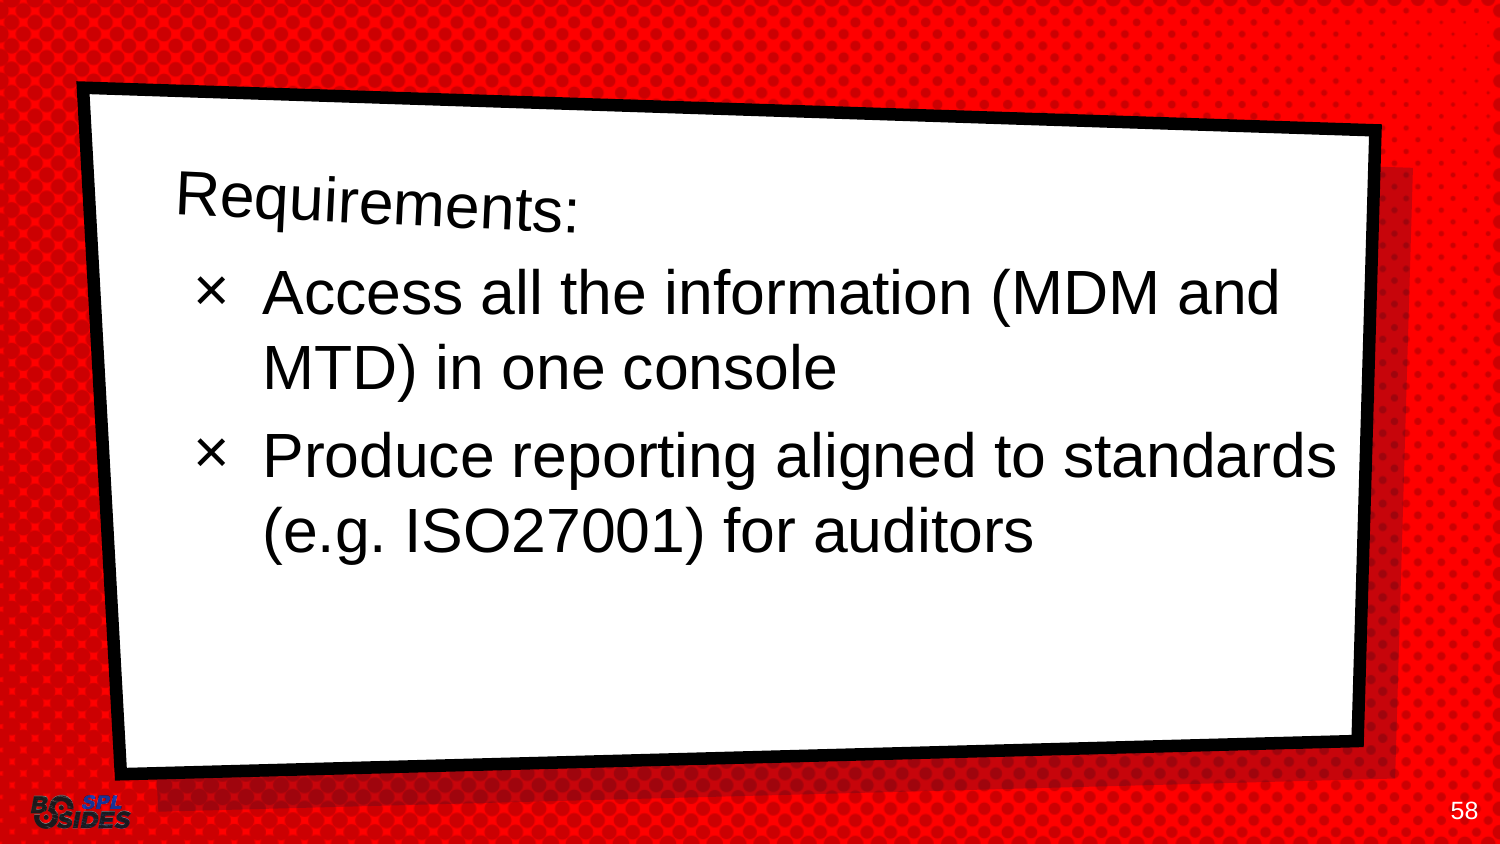

# Requirements:
Access all the information (MDM and MTD) in one console
Produce reporting aligned to standards (e.g. ISO27001) for auditors
58